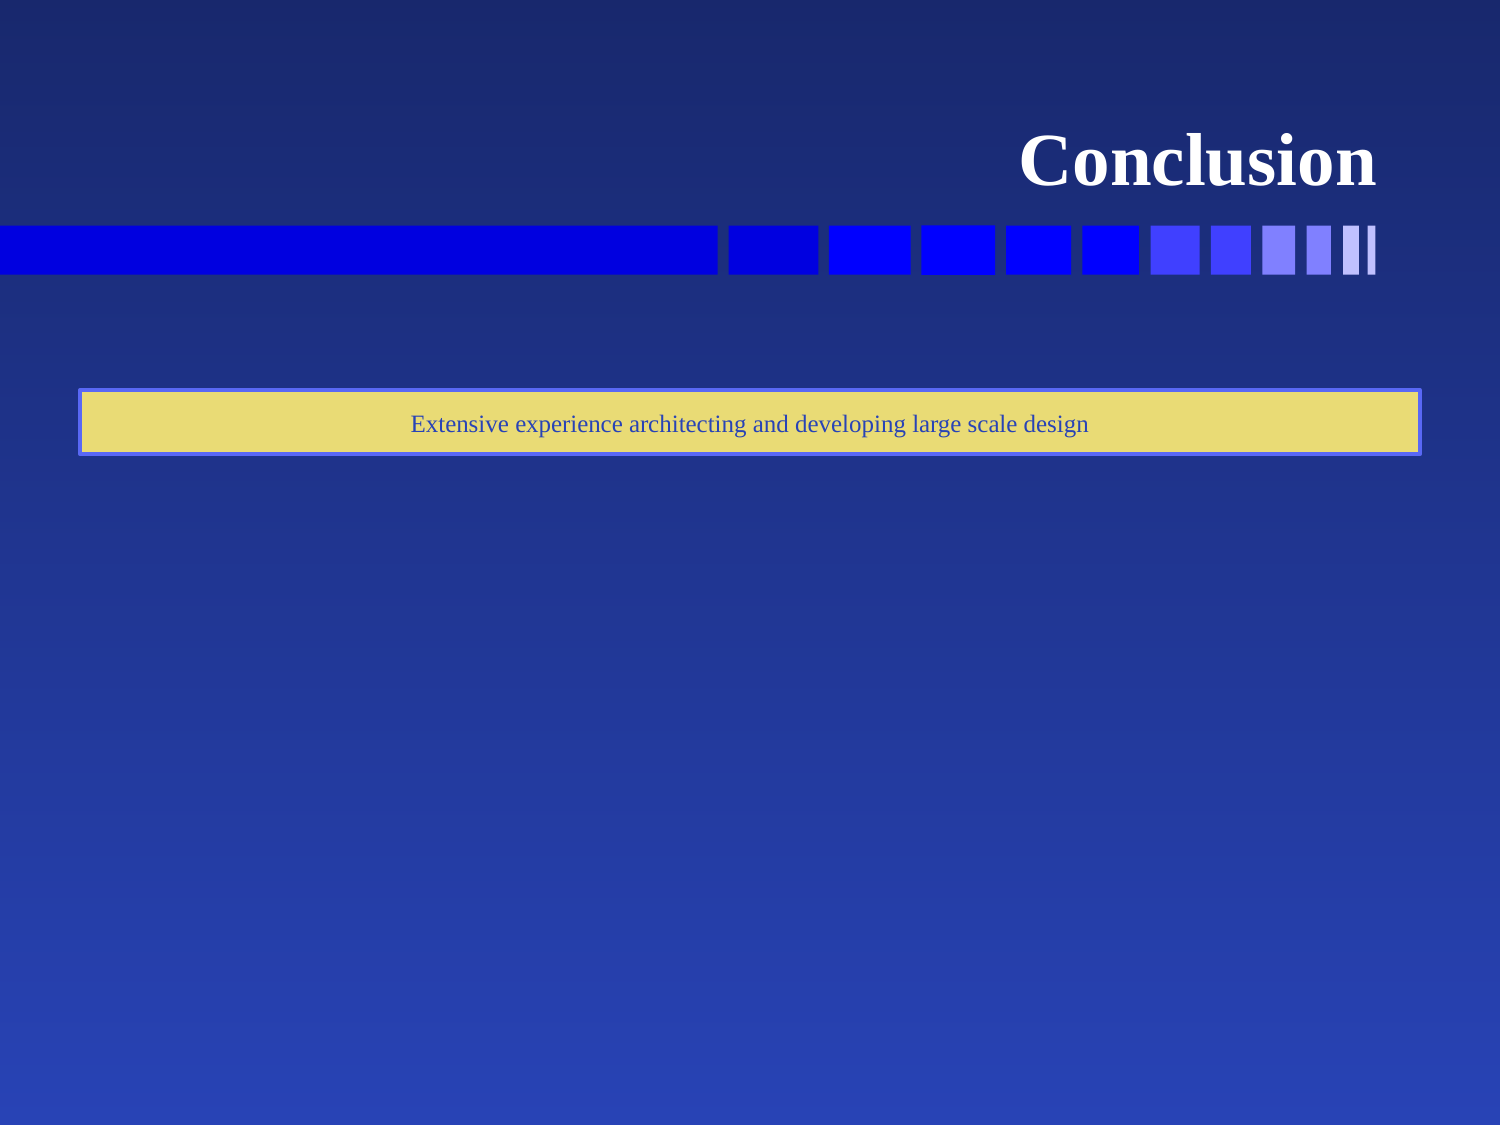

# Conclusion
Extensive experience architecting and developing large scale design